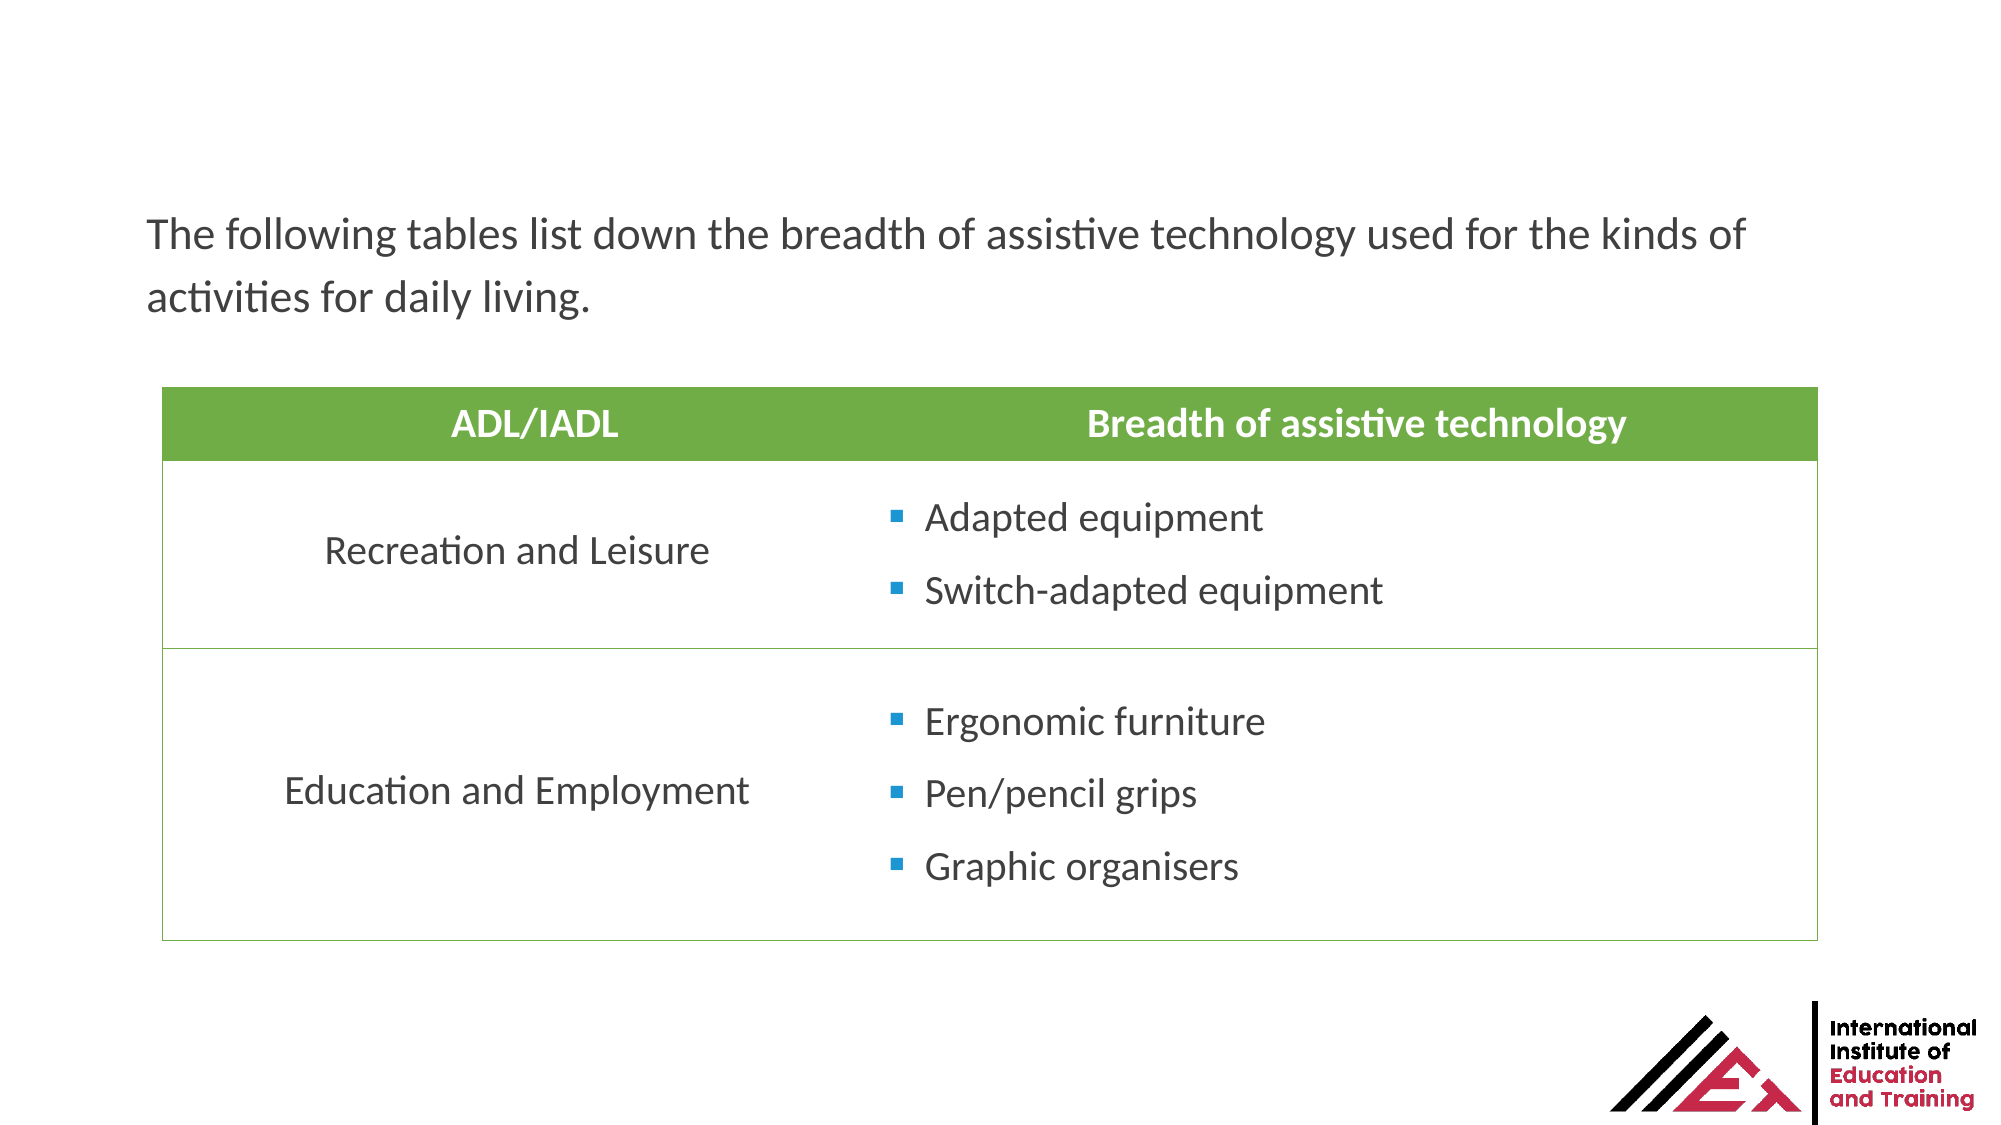

The following tables list down the breadth of assistive technology used for the kinds of activities for daily living.
| ADL/IADL | Breadth of assistive technology |
| --- | --- |
| Recreation and Leisure | Adapted equipment Switch-adapted equipment |
| Education and Employment | Ergonomic furniture Pen/pencil grips Graphic organisers |